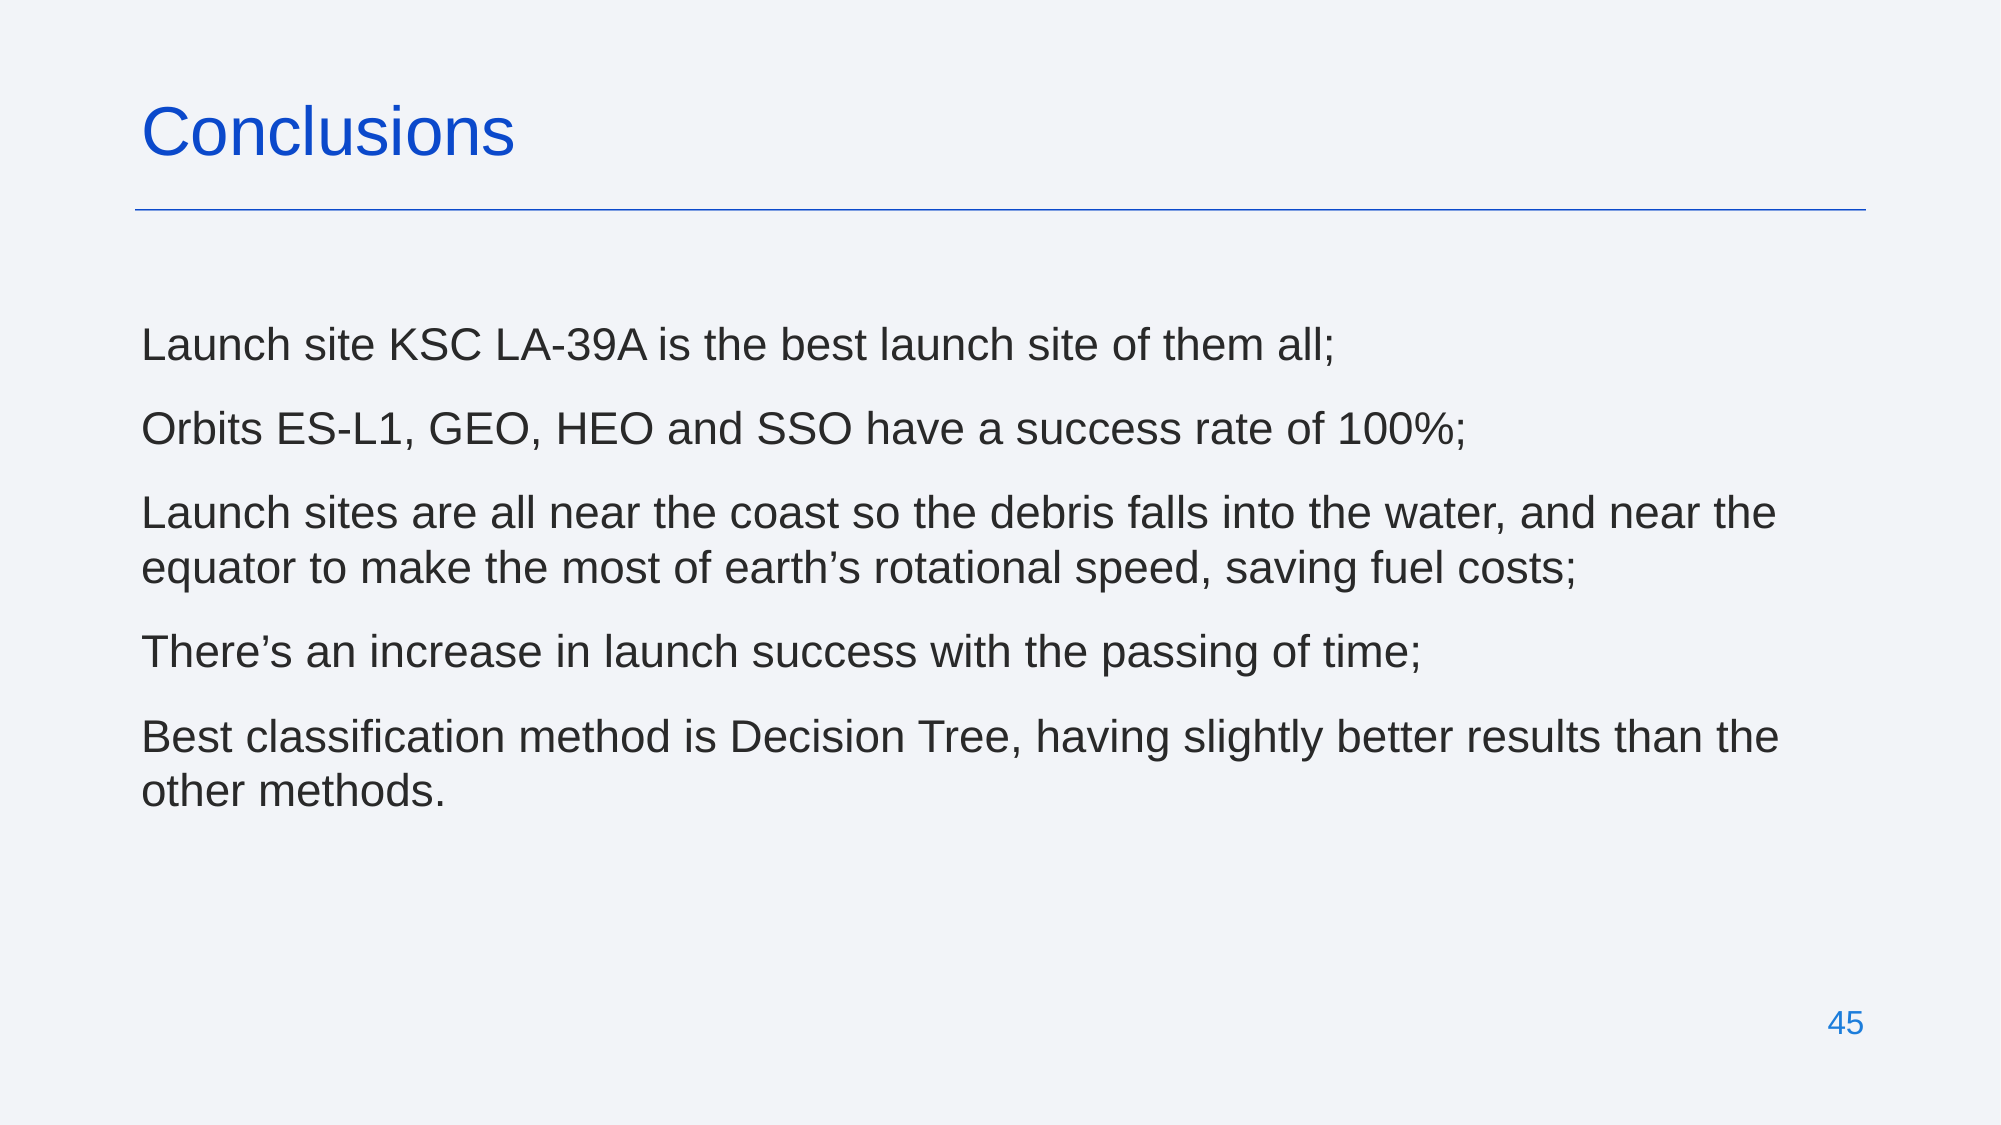

Conclusions
Launch site KSC LA-39A is the best launch site of them all;
Orbits ES-L1, GEO, HEO and SSO have a success rate of 100%;
Launch sites are all near the coast so the debris falls into the water, and near the equator to make the most of earth’s rotational speed, saving fuel costs;
There’s an increase in launch success with the passing of time;
Best classification method is Decision Tree, having slightly better results than the other methods.

45